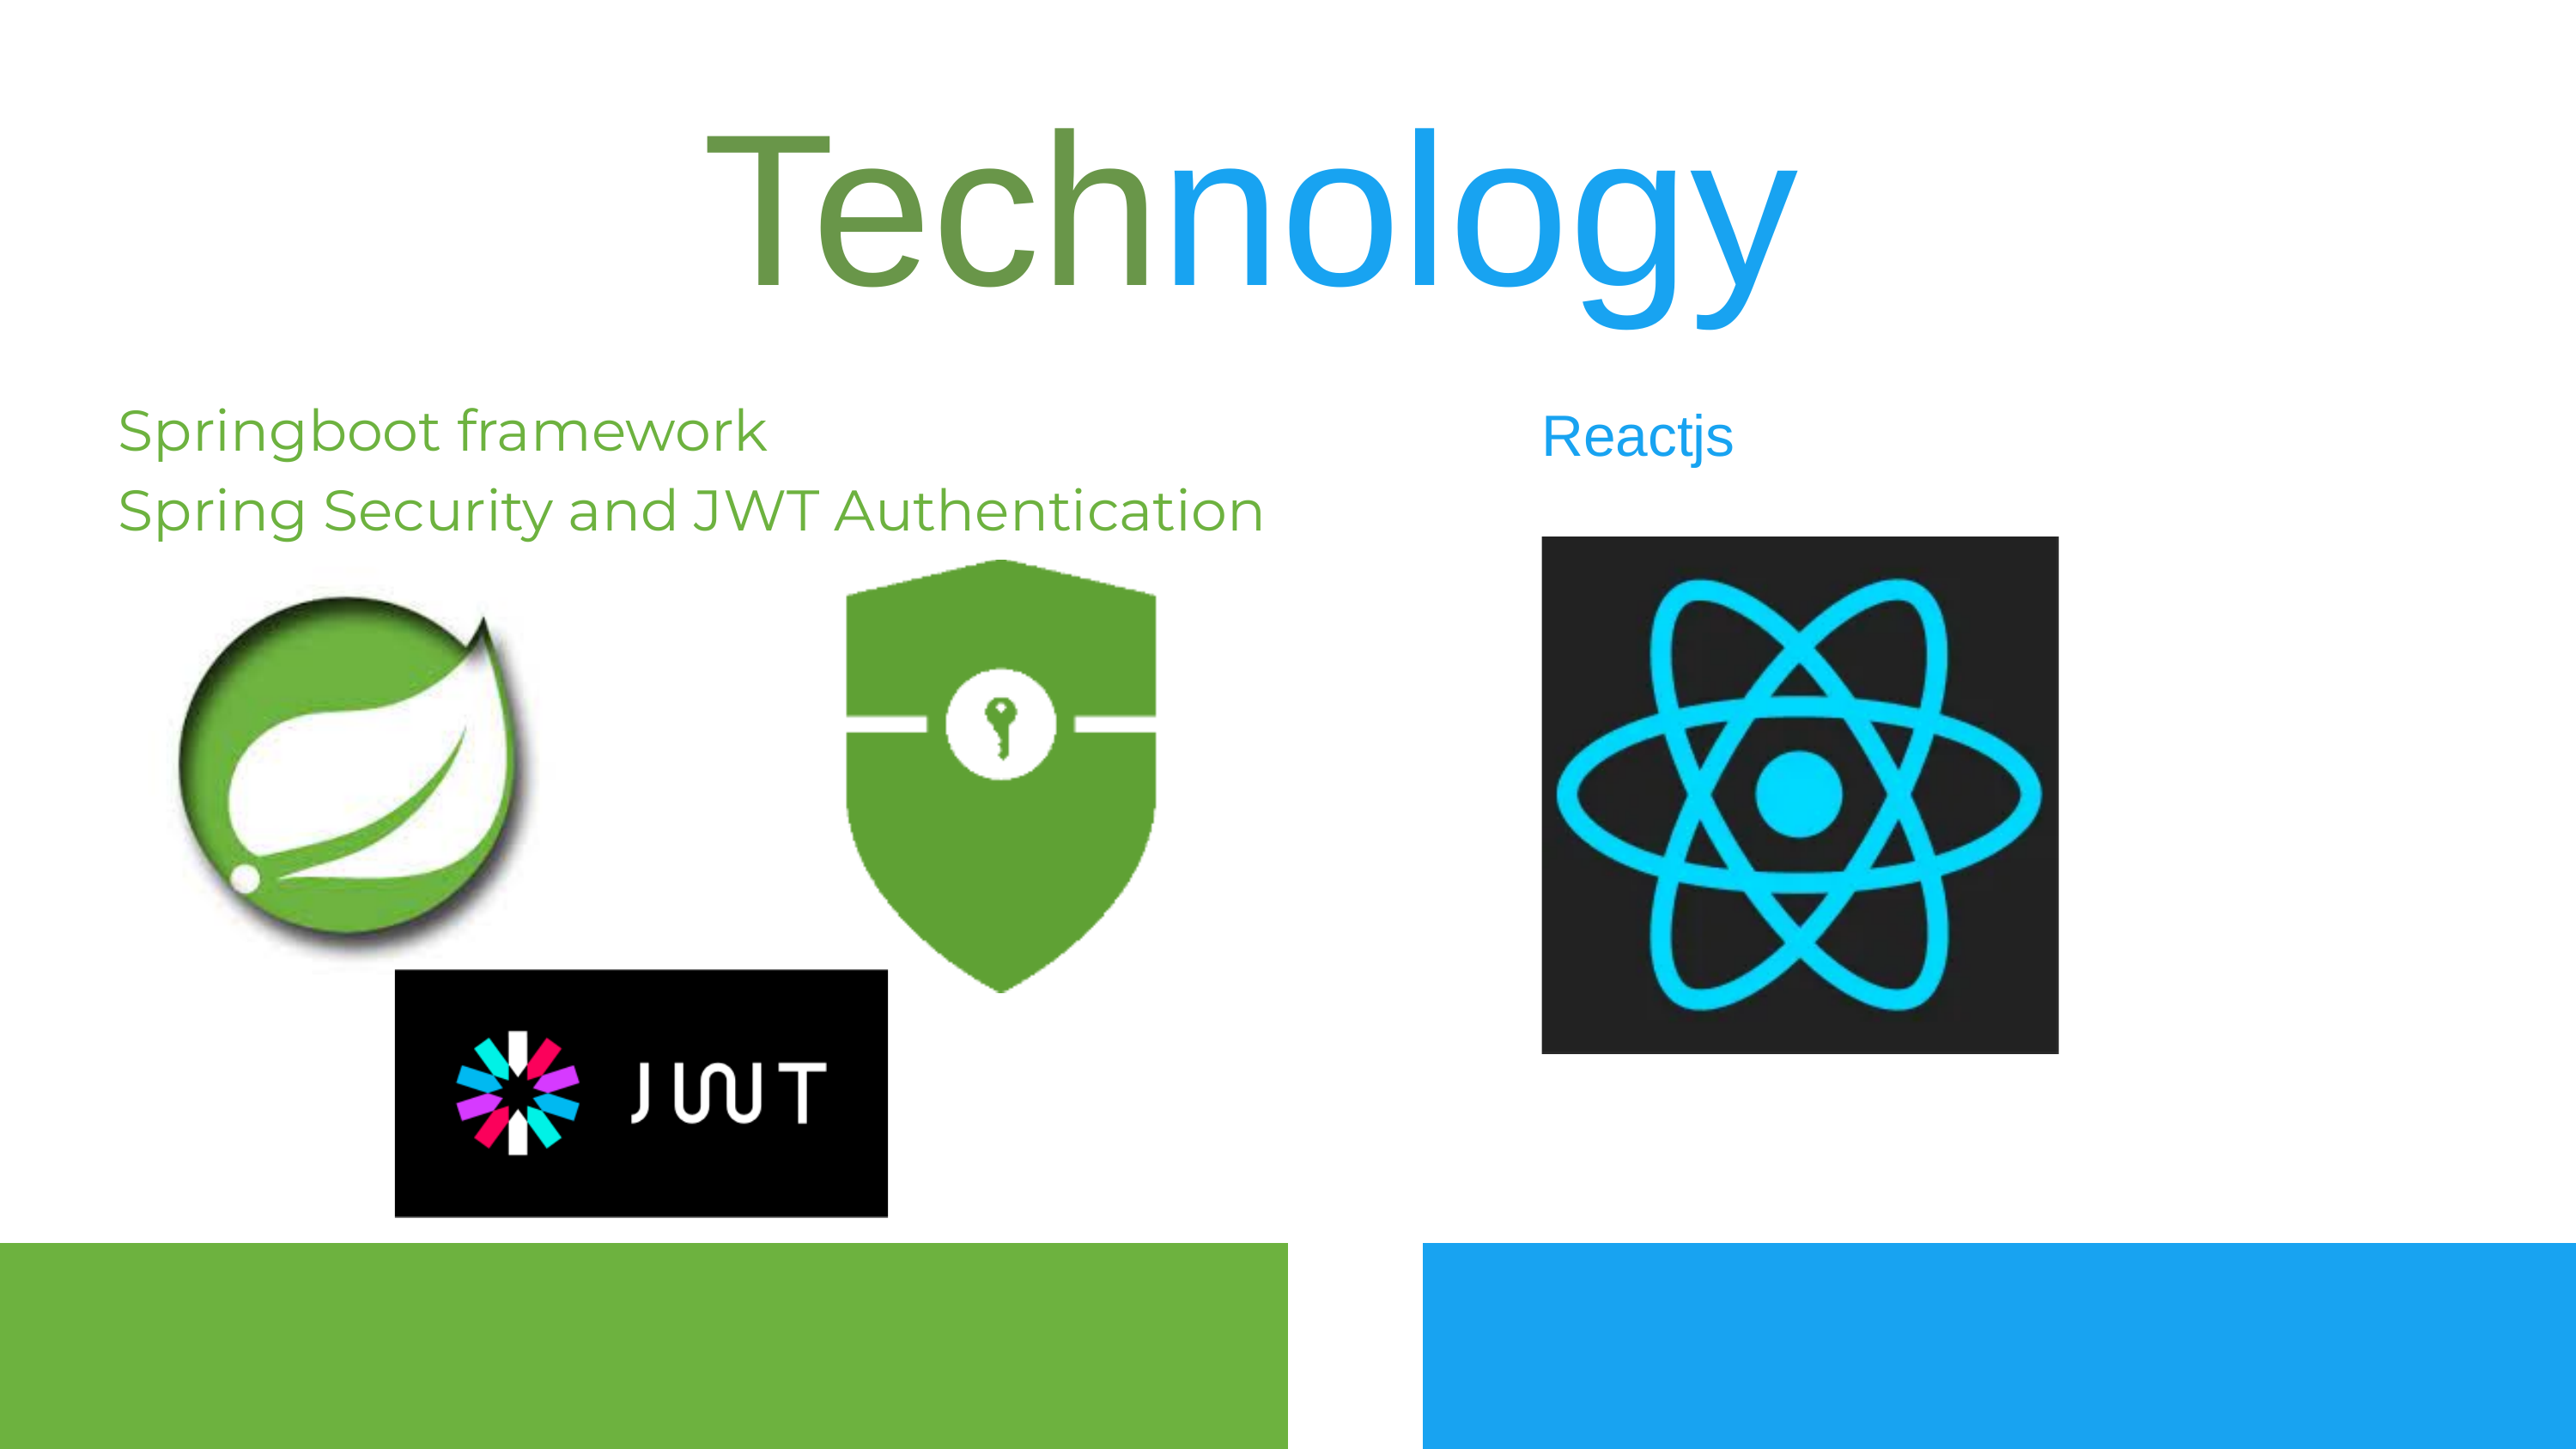

Technology
Springboot framework
Spring Security and JWT Authentication
Reactjs